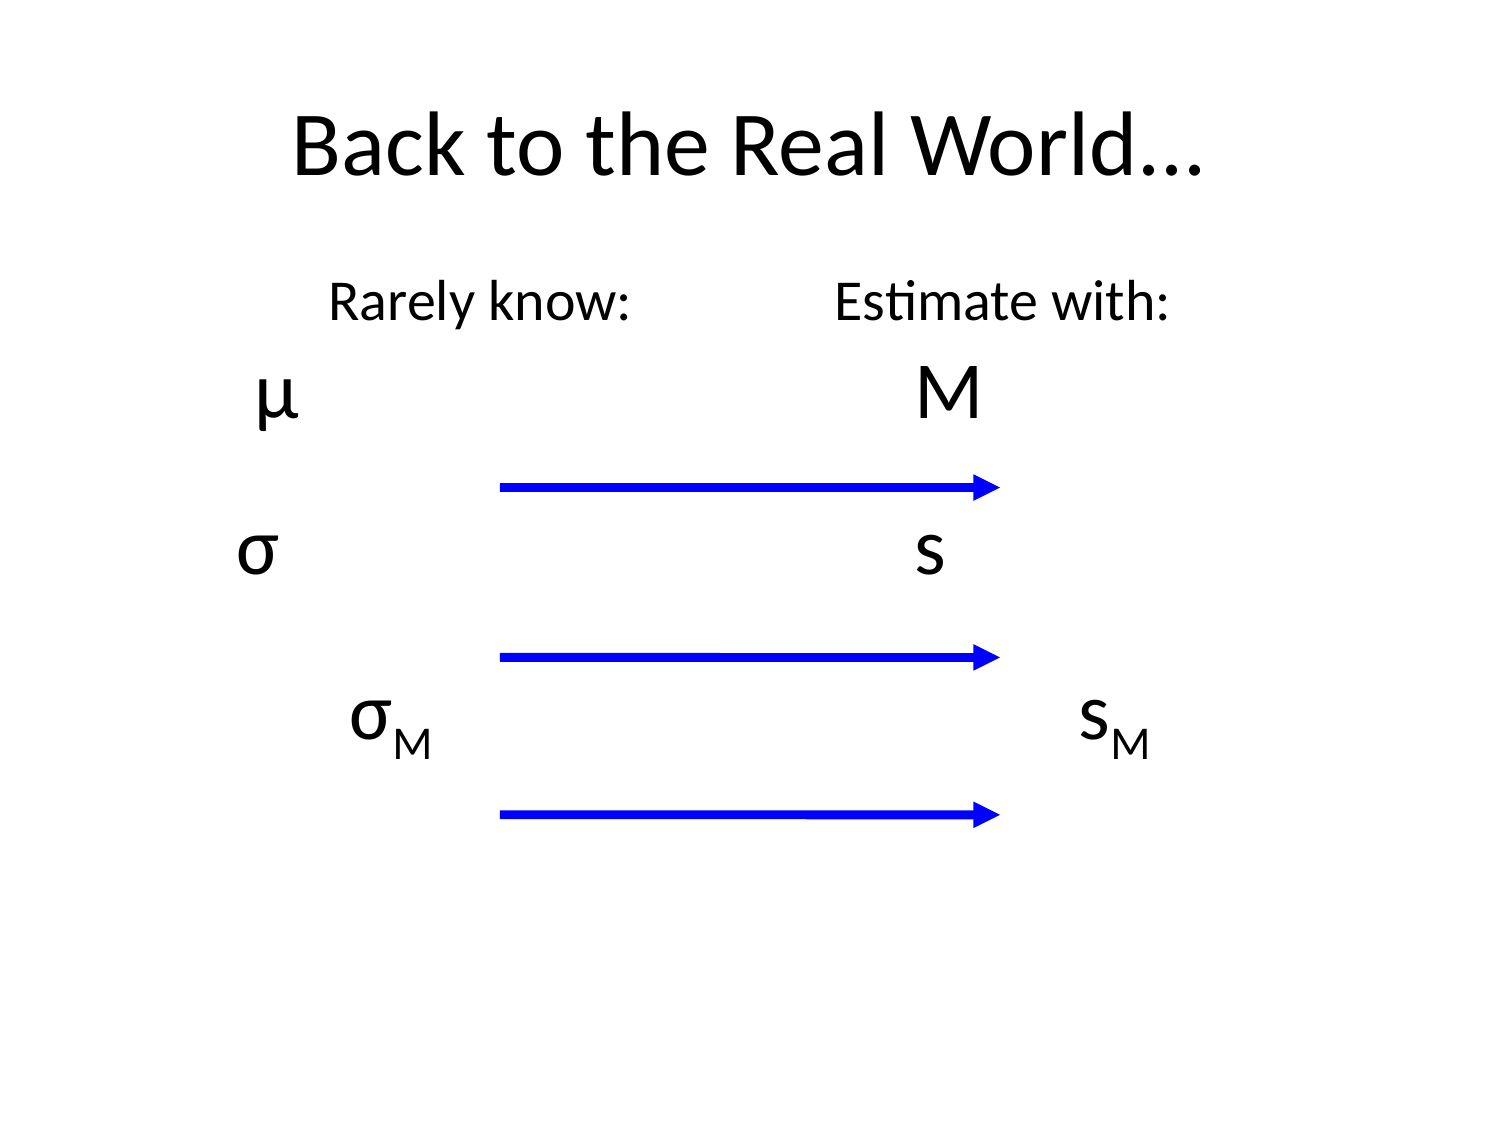

# Back to the Real World...
Rarely know:		Estimate with:
         µ    				 M

        σ					 s

σM				    sM